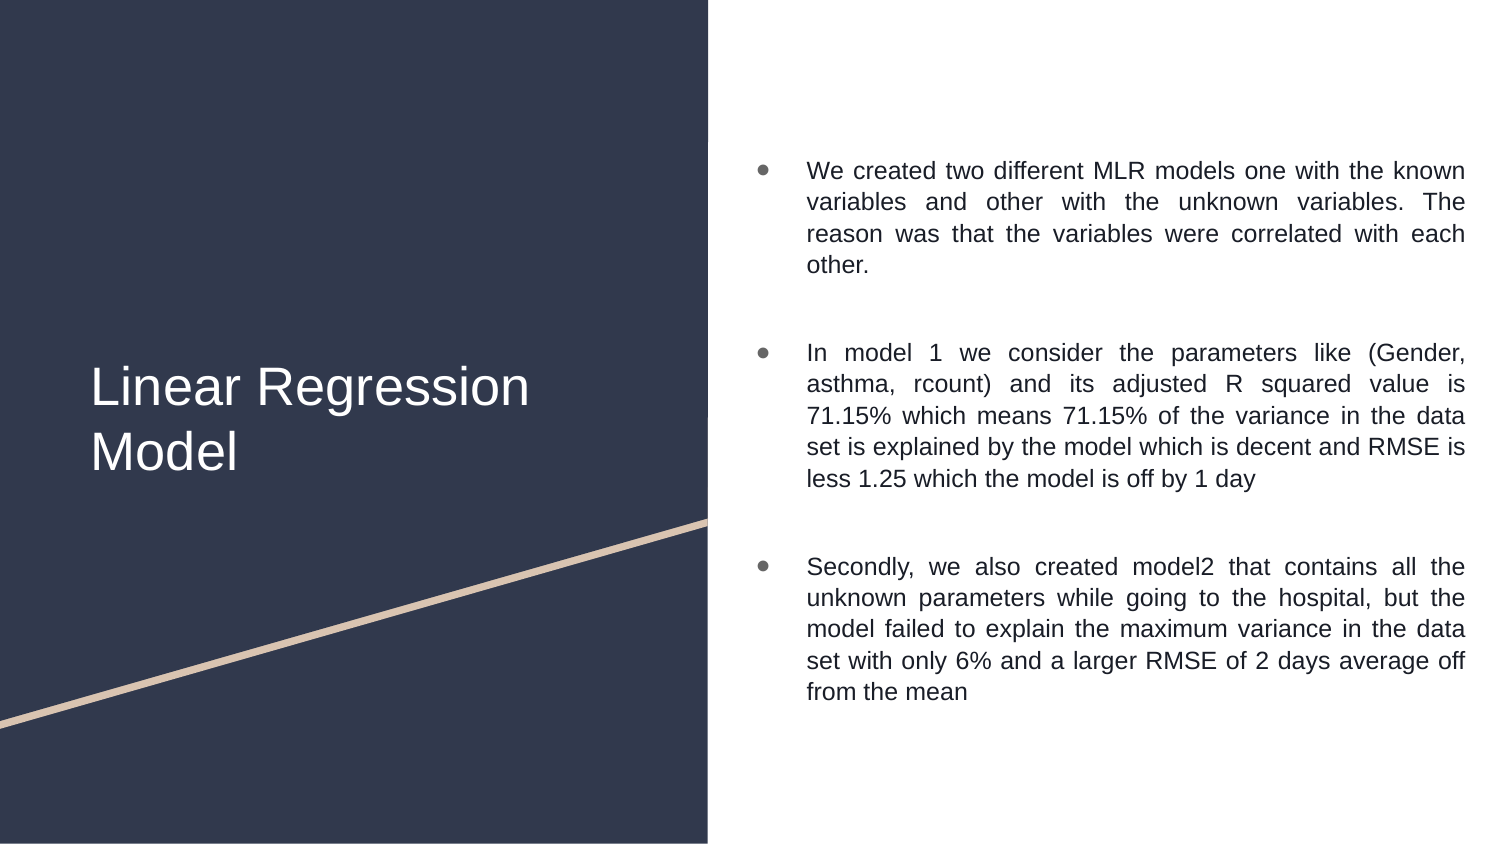

We created two different MLR models one with the known variables and other with the unknown variables. The reason was that the variables were correlated with each other.

In model 1 we consider the parameters like (Gender, asthma, rcount) and its adjusted R squared value is 71.15% which means 71.15% of the variance in the data set is explained by the model which is decent and RMSE is less 1.25 which the model is off by 1 day

Secondly, we also created model2 that contains all the unknown parameters while going to the hospital, but the model failed to explain the maximum variance in the data set with only 6% and a larger RMSE of 2 days average off from the mean

# Linear Regression Model